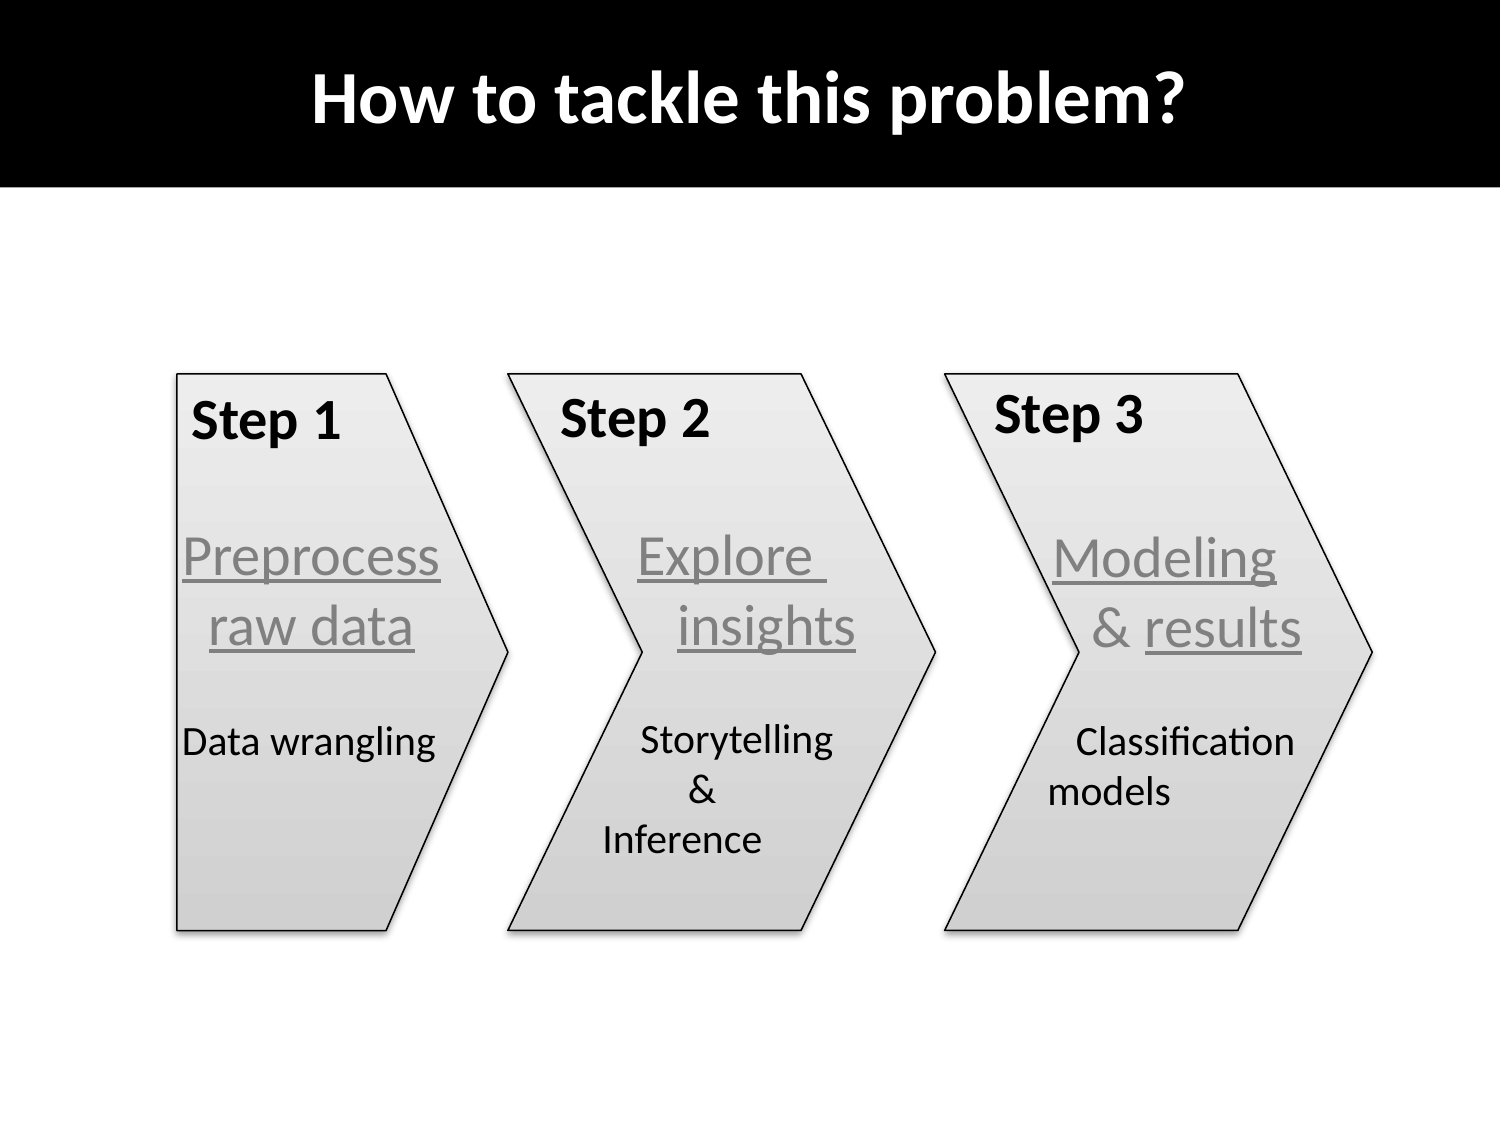

# How to tackle this problem?
Step 3
Step 2
Step 1

Preprocess
raw data
Explore
   insights
Modeling
   & results
    Storytelling
         &
Inference
Data wrangling
   Classification
models